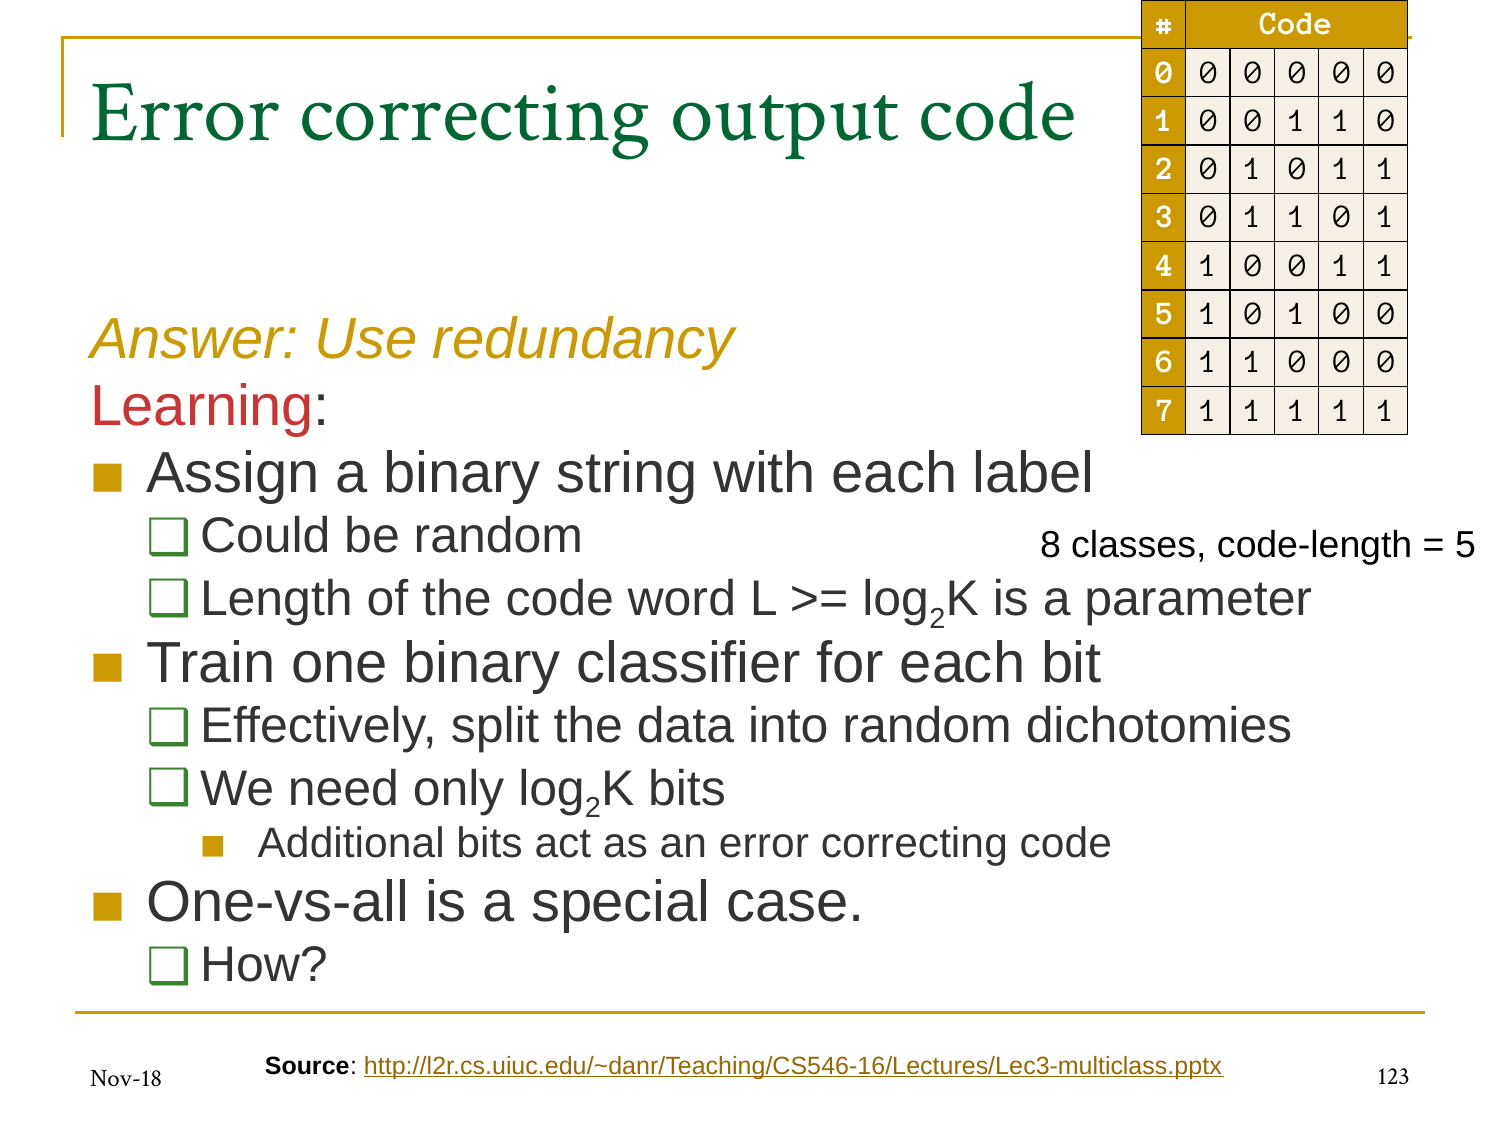

| # | Code |  |  |  |  |
| --- | --- | --- | --- | --- | --- |
| 0 | 0 | 0 | 0 | 0 | 0 |
| 1 | 0 | 0 | 1 | 1 | 0 |
| 2 | 0 | 1 | 0 | 1 | 1 |
| 3 | 0 | 1 | 1 | 0 | 1 |
| 4 | 1 | 0 | 0 | 1 | 1 |
| 5 | 1 | 0 | 1 | 0 | 0 |
| 6 | 1 | 1 | 0 | 0 | 0 |
| 7 | 1 | 1 | 1 | 1 | 1 |
# Error correcting output code
Answer: Use redundancy
Learning:
Assign a binary string with each label
Could be random
Length of the code word L >= log2K is a parameter
Train one binary classifier for each bit
Effectively, split the data into random dichotomies
We need only log2K bits
Additional bits act as an error correcting code
One-vs-all is a special case.
How?
8 classes, code-length = 5
Nov-18
123
Source: http://l2r.cs.uiuc.edu/~danr/Teaching/CS546-16/Lectures/Lec3-multiclass.pptx